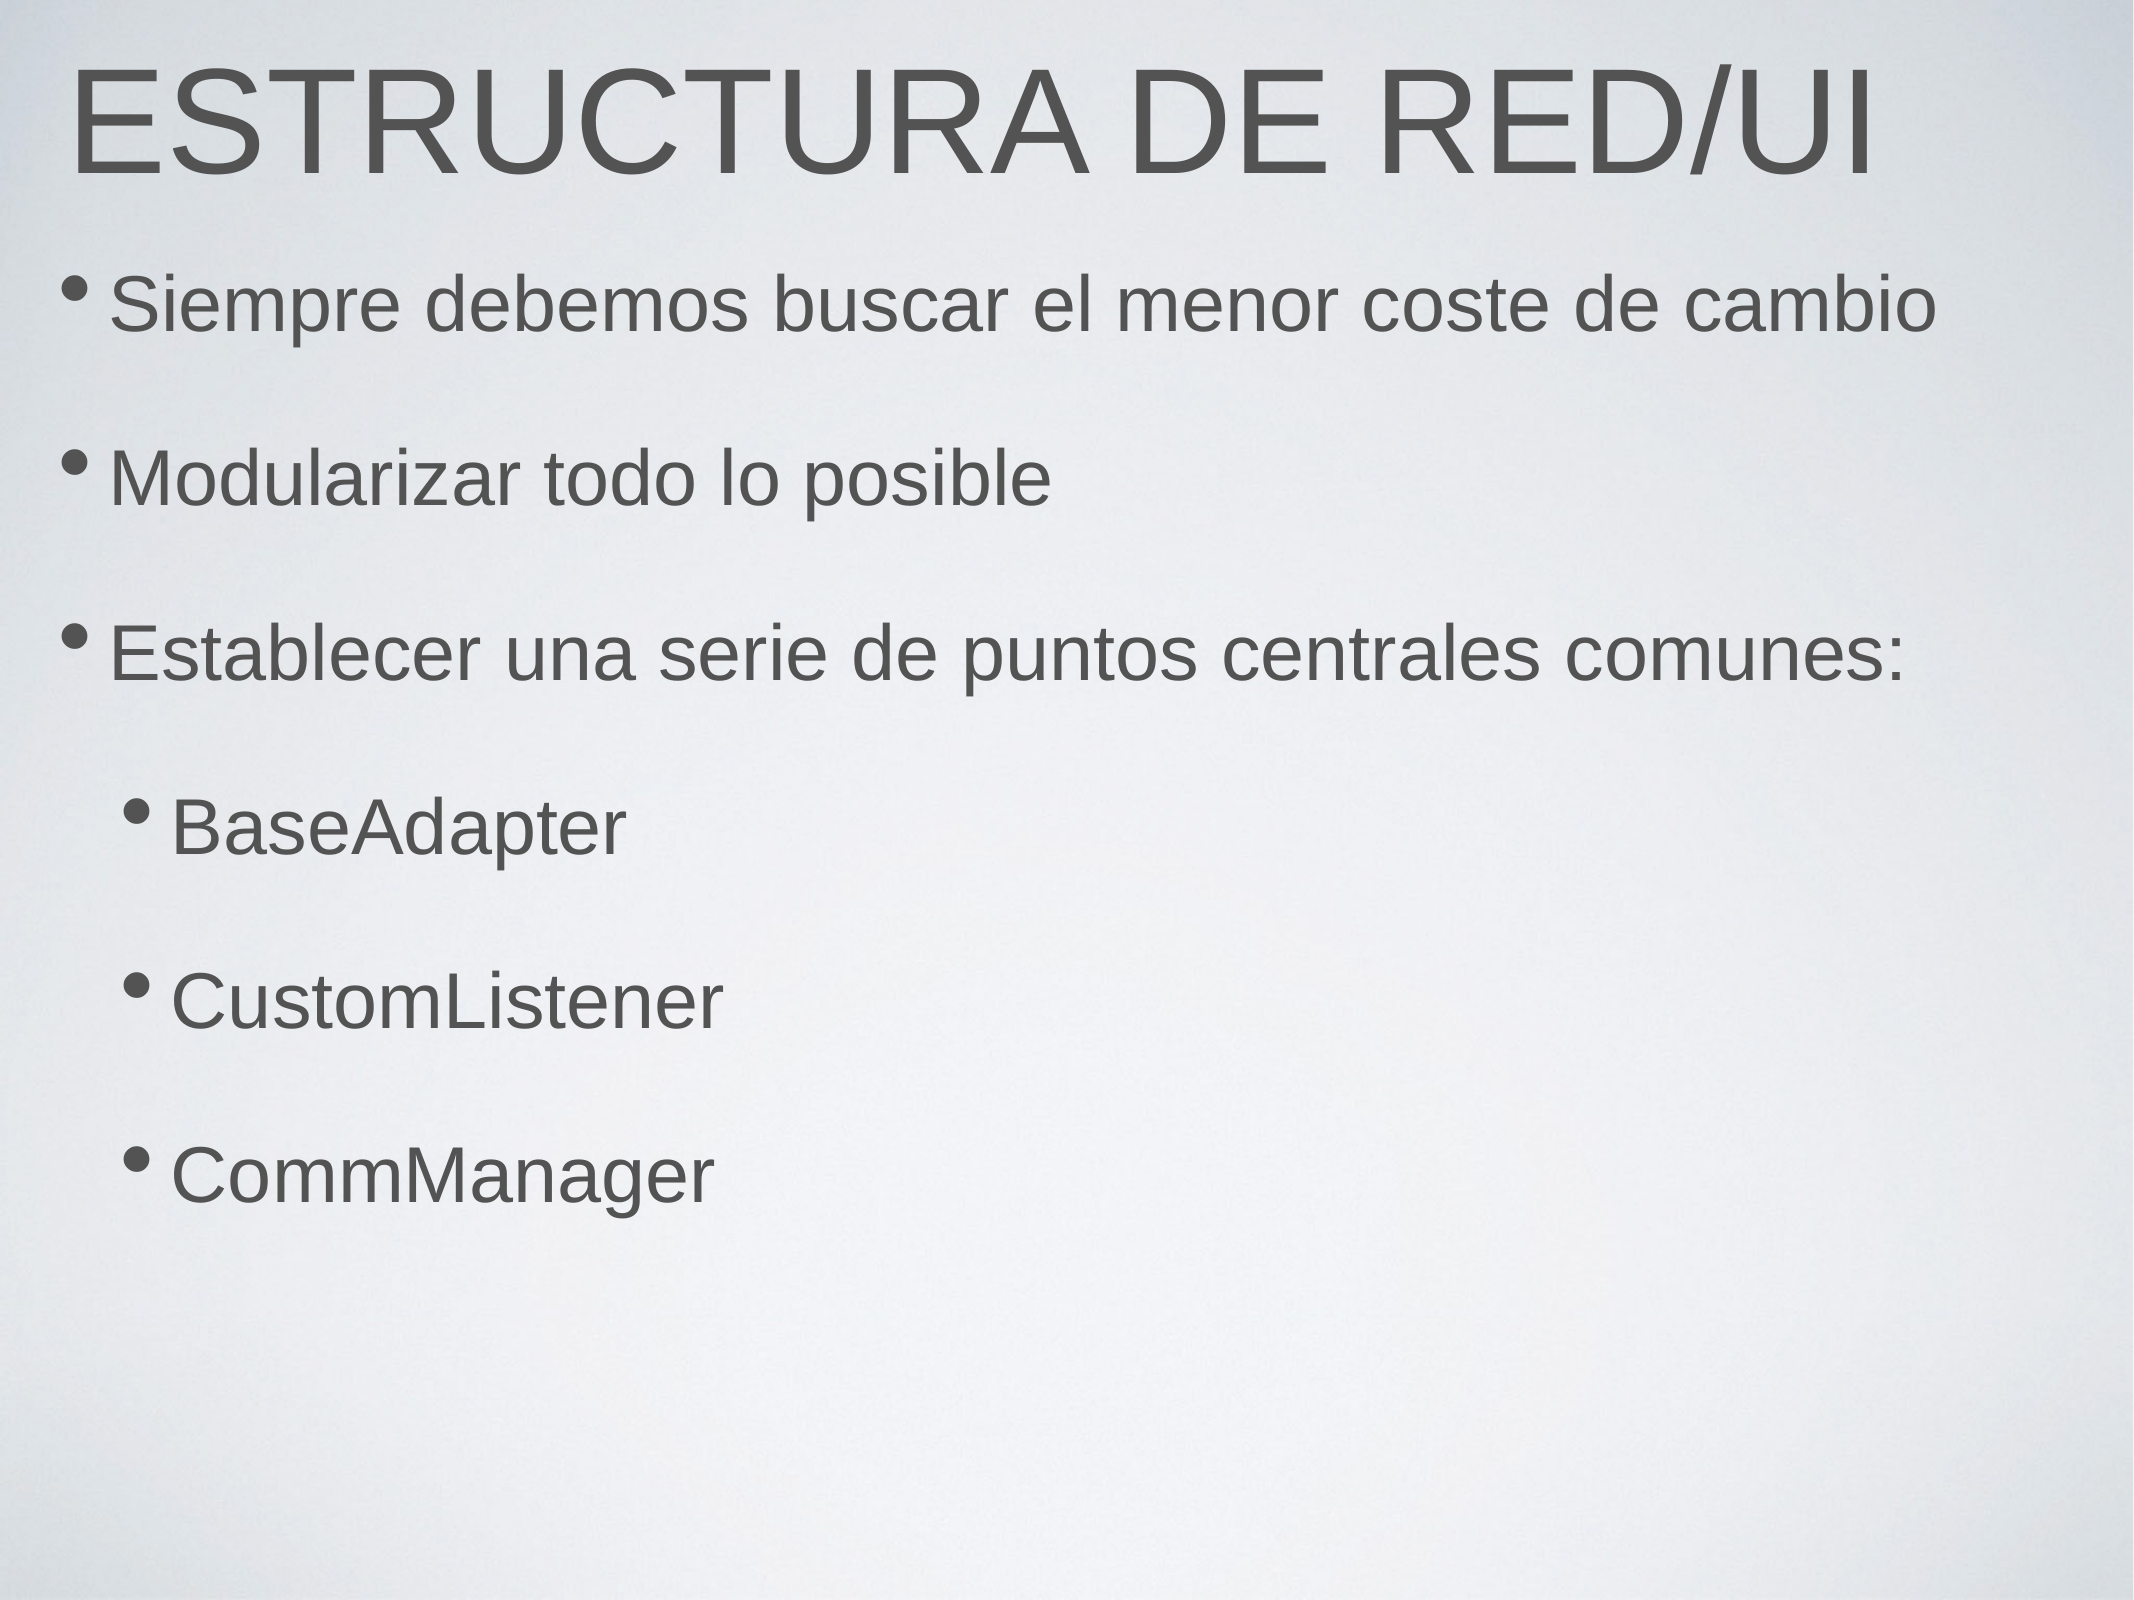

# Estructura de red/UI
Siempre debemos buscar el menor coste de cambio
Modularizar todo lo posible
Establecer una serie de puntos centrales comunes:
BaseAdapter
CustomListener
CommManager